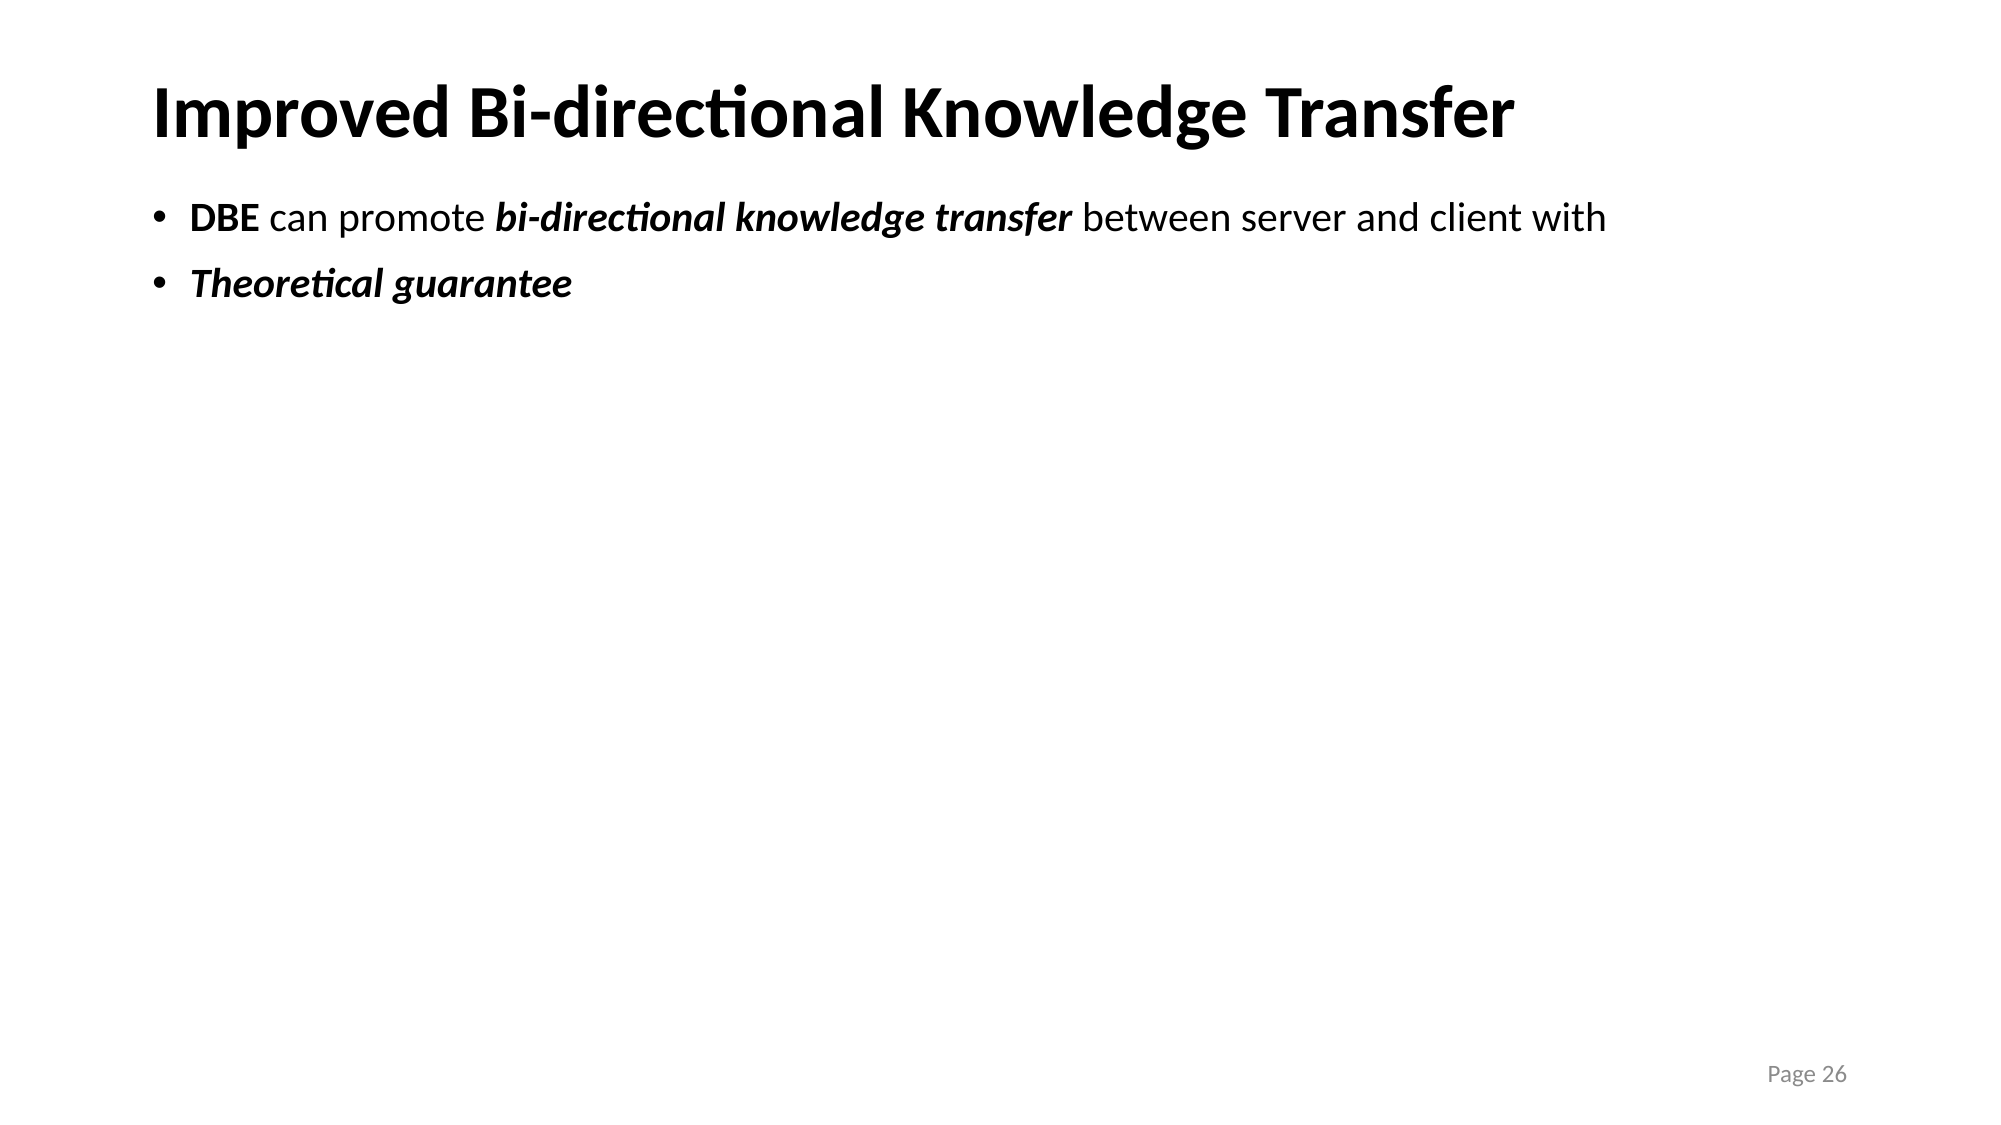

# Improved Bi-directional Knowledge Transfer
DBE can promote bi-directional knowledge transfer between server and client with
Theoretical guarantee
Page 26